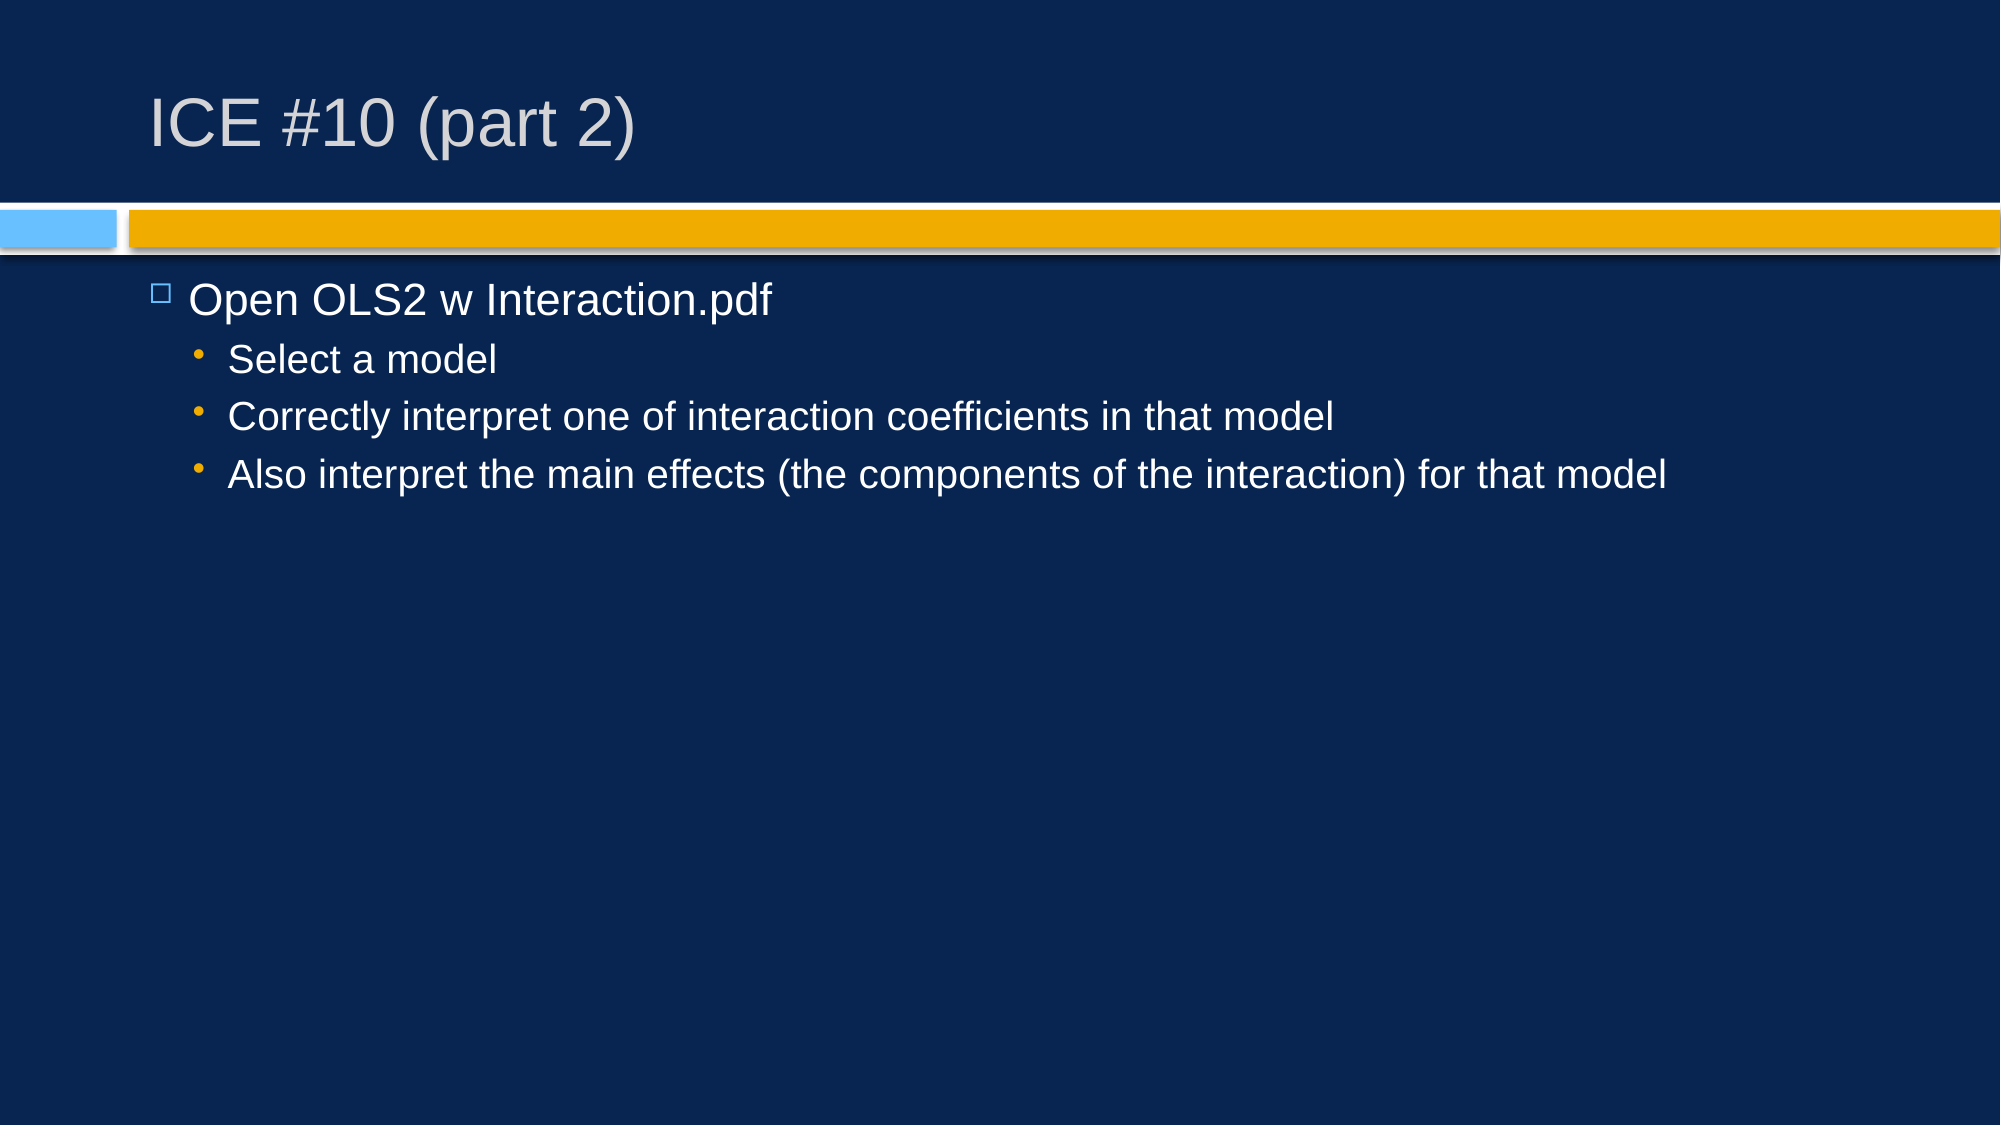

# ICE #10 (part 2)
Open OLS2 w Interaction.pdf
Select a model
Correctly interpret one of interaction coefficients in that model
Also interpret the main effects (the components of the interaction) for that model